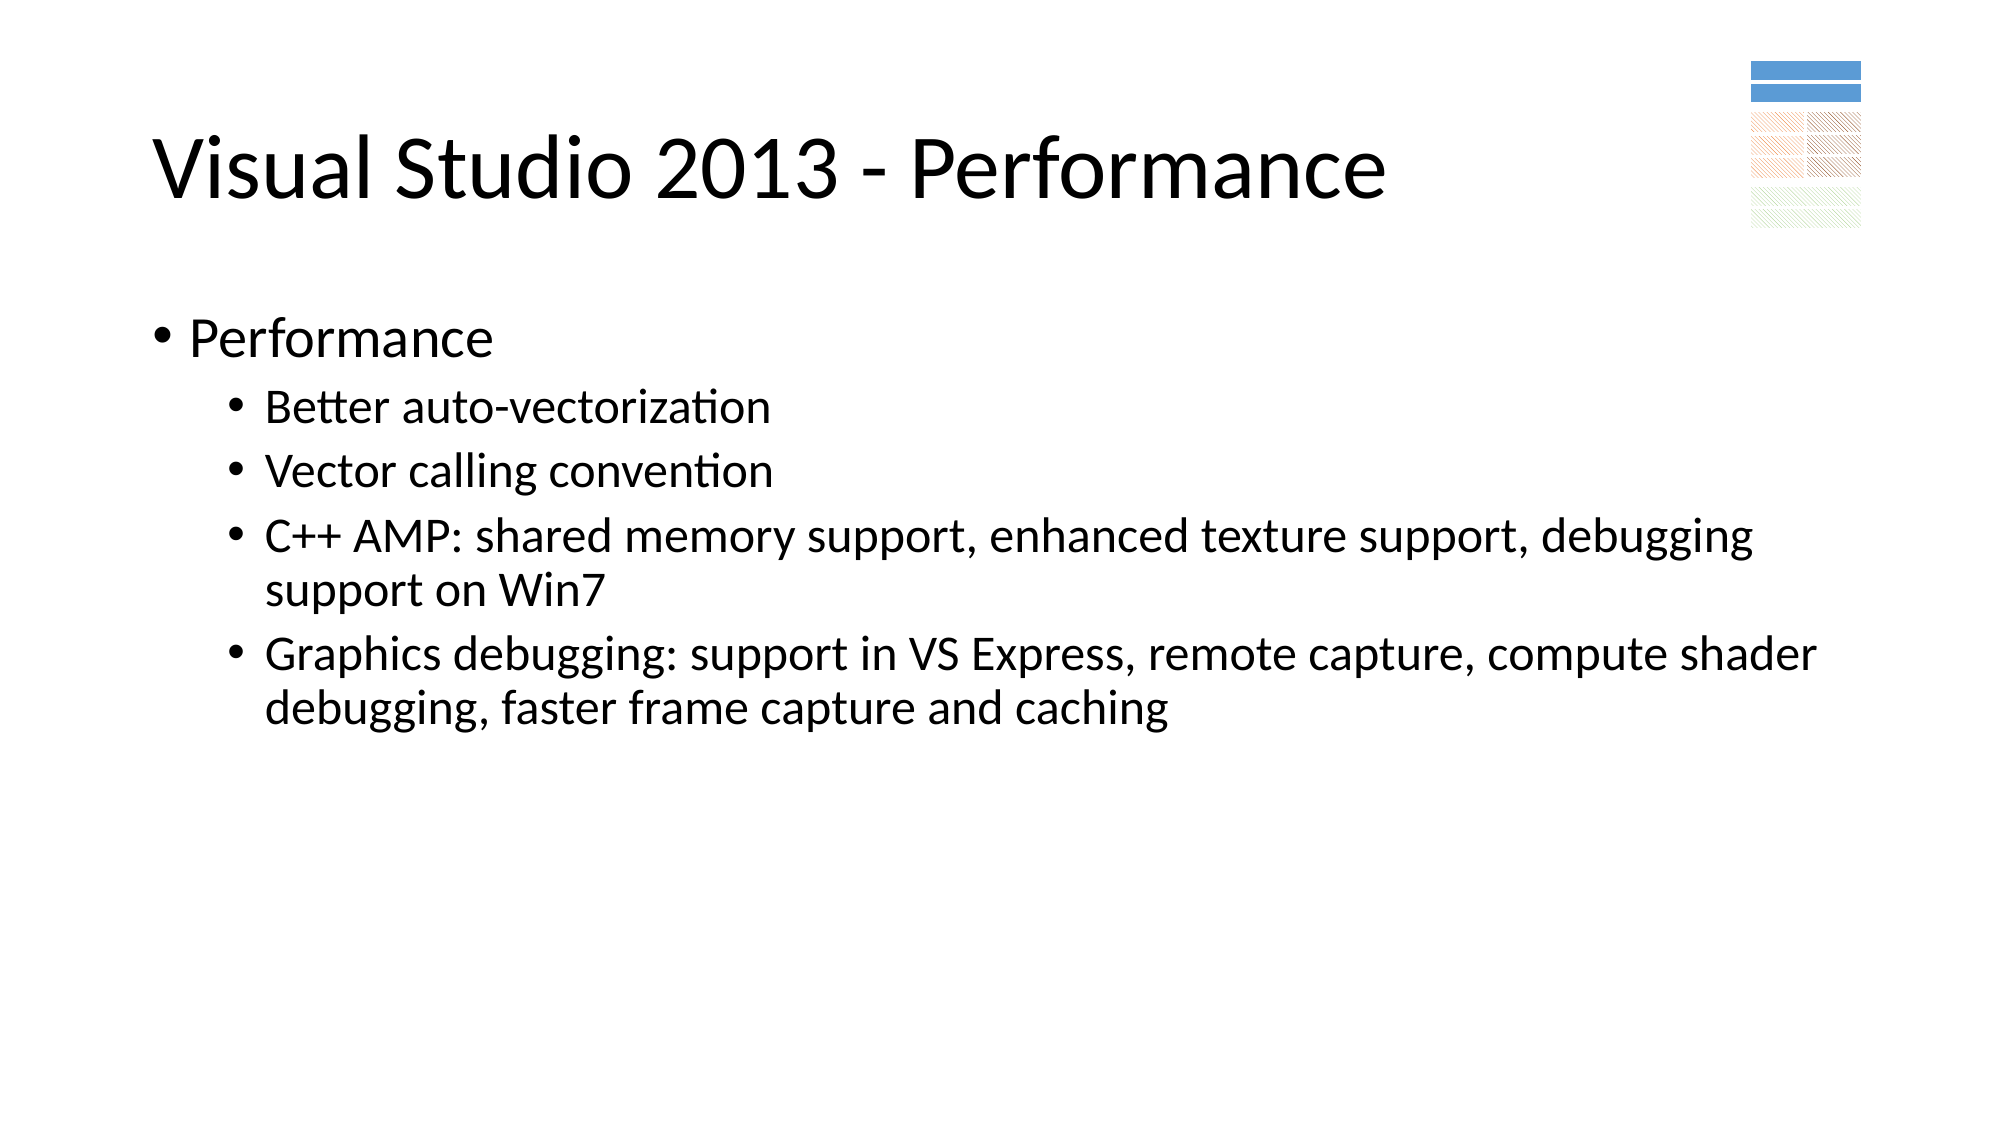

# Visual Studio 2013 - Performance

Performance
Better auto-vectorization
Vector calling convention
C++ AMP: shared memory support, enhanced texture support, debugging support on Win7
Graphics debugging: support in VS Express, remote capture, compute shader debugging, faster frame capture and caching